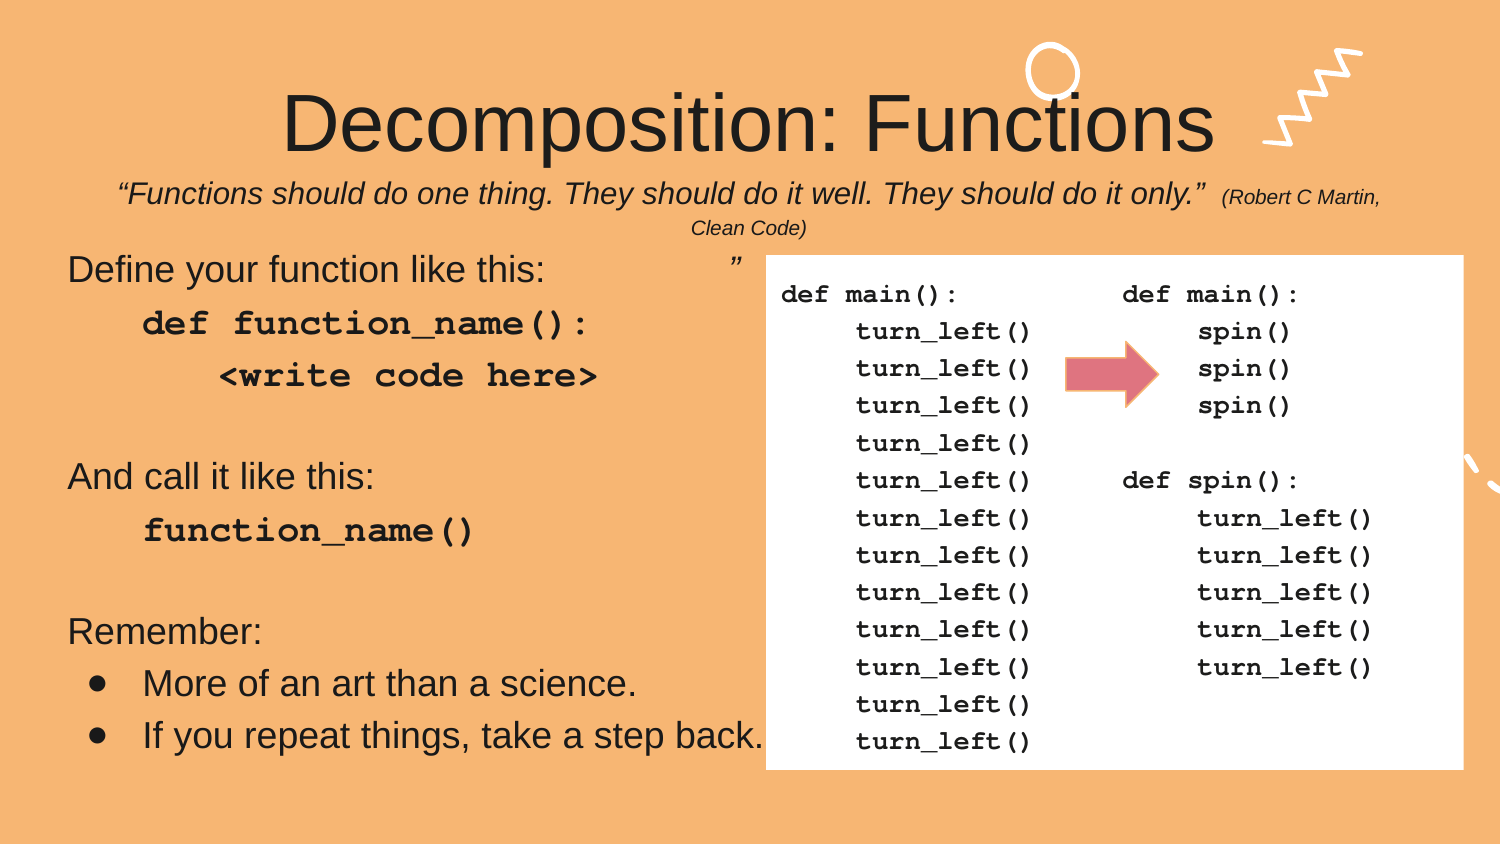

# Decomposition: Functions
“Functions should do one thing. They should do it well. They should do it only.”  (Robert C Martin, Clean Code)
”

Define your function like this:
def function_name():
<write code here>

And call it like this:
function_name()

Remember:
More of an art than a science.
If you repeat things, take a step back.
def main():
turn_left()
turn_left()
turn_left()
turn_left()
turn_left()
turn_left()
turn_left()
turn_left()
turn_left()
turn_left()
turn_left()
turn_left()
def main():
spin()
spin()
spin()

def spin():
turn_left()
turn_left()
turn_left()
turn_left()
turn_left()